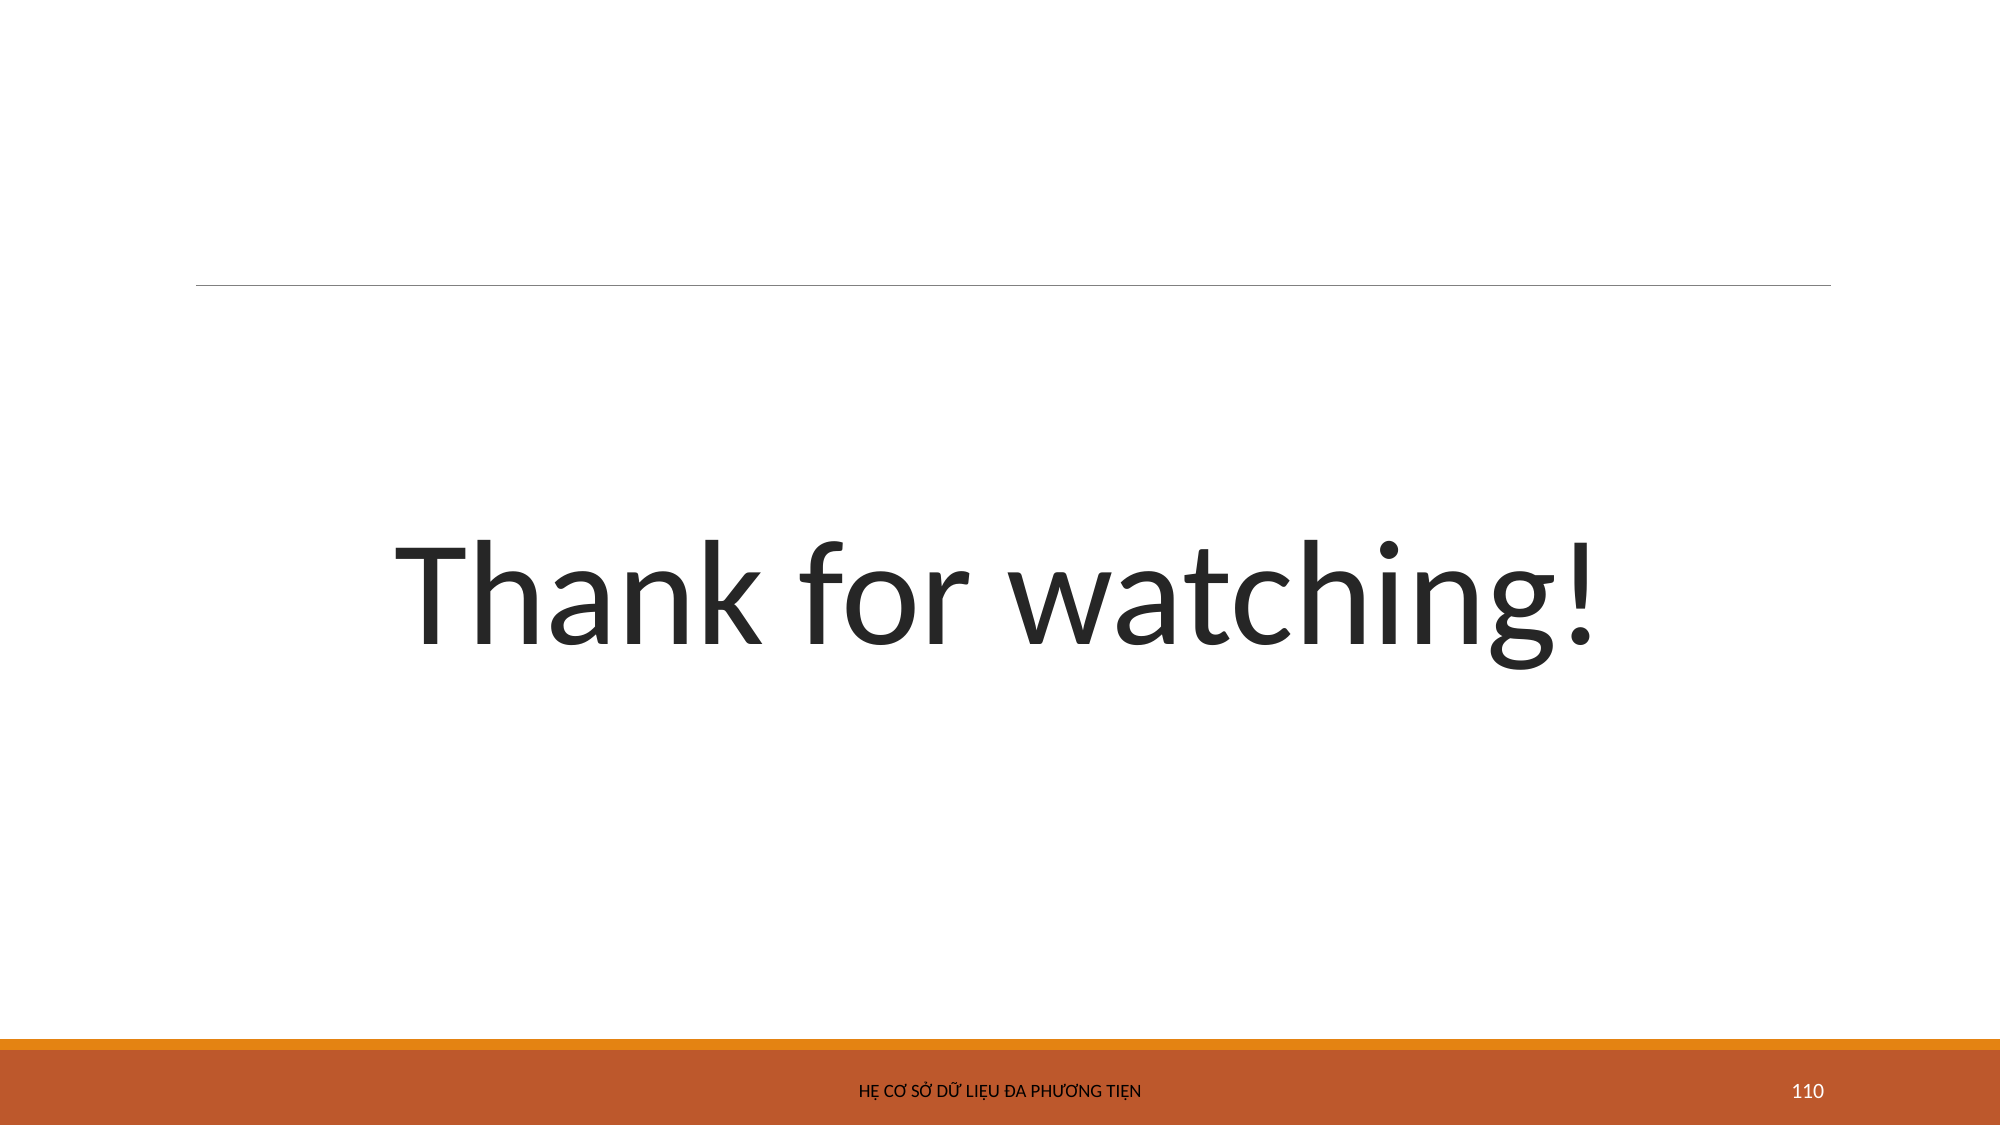

Thank for watching!
HỆ CƠ SỞ DỮ LIỆU ĐA PHƯƠNG TIỆN
110